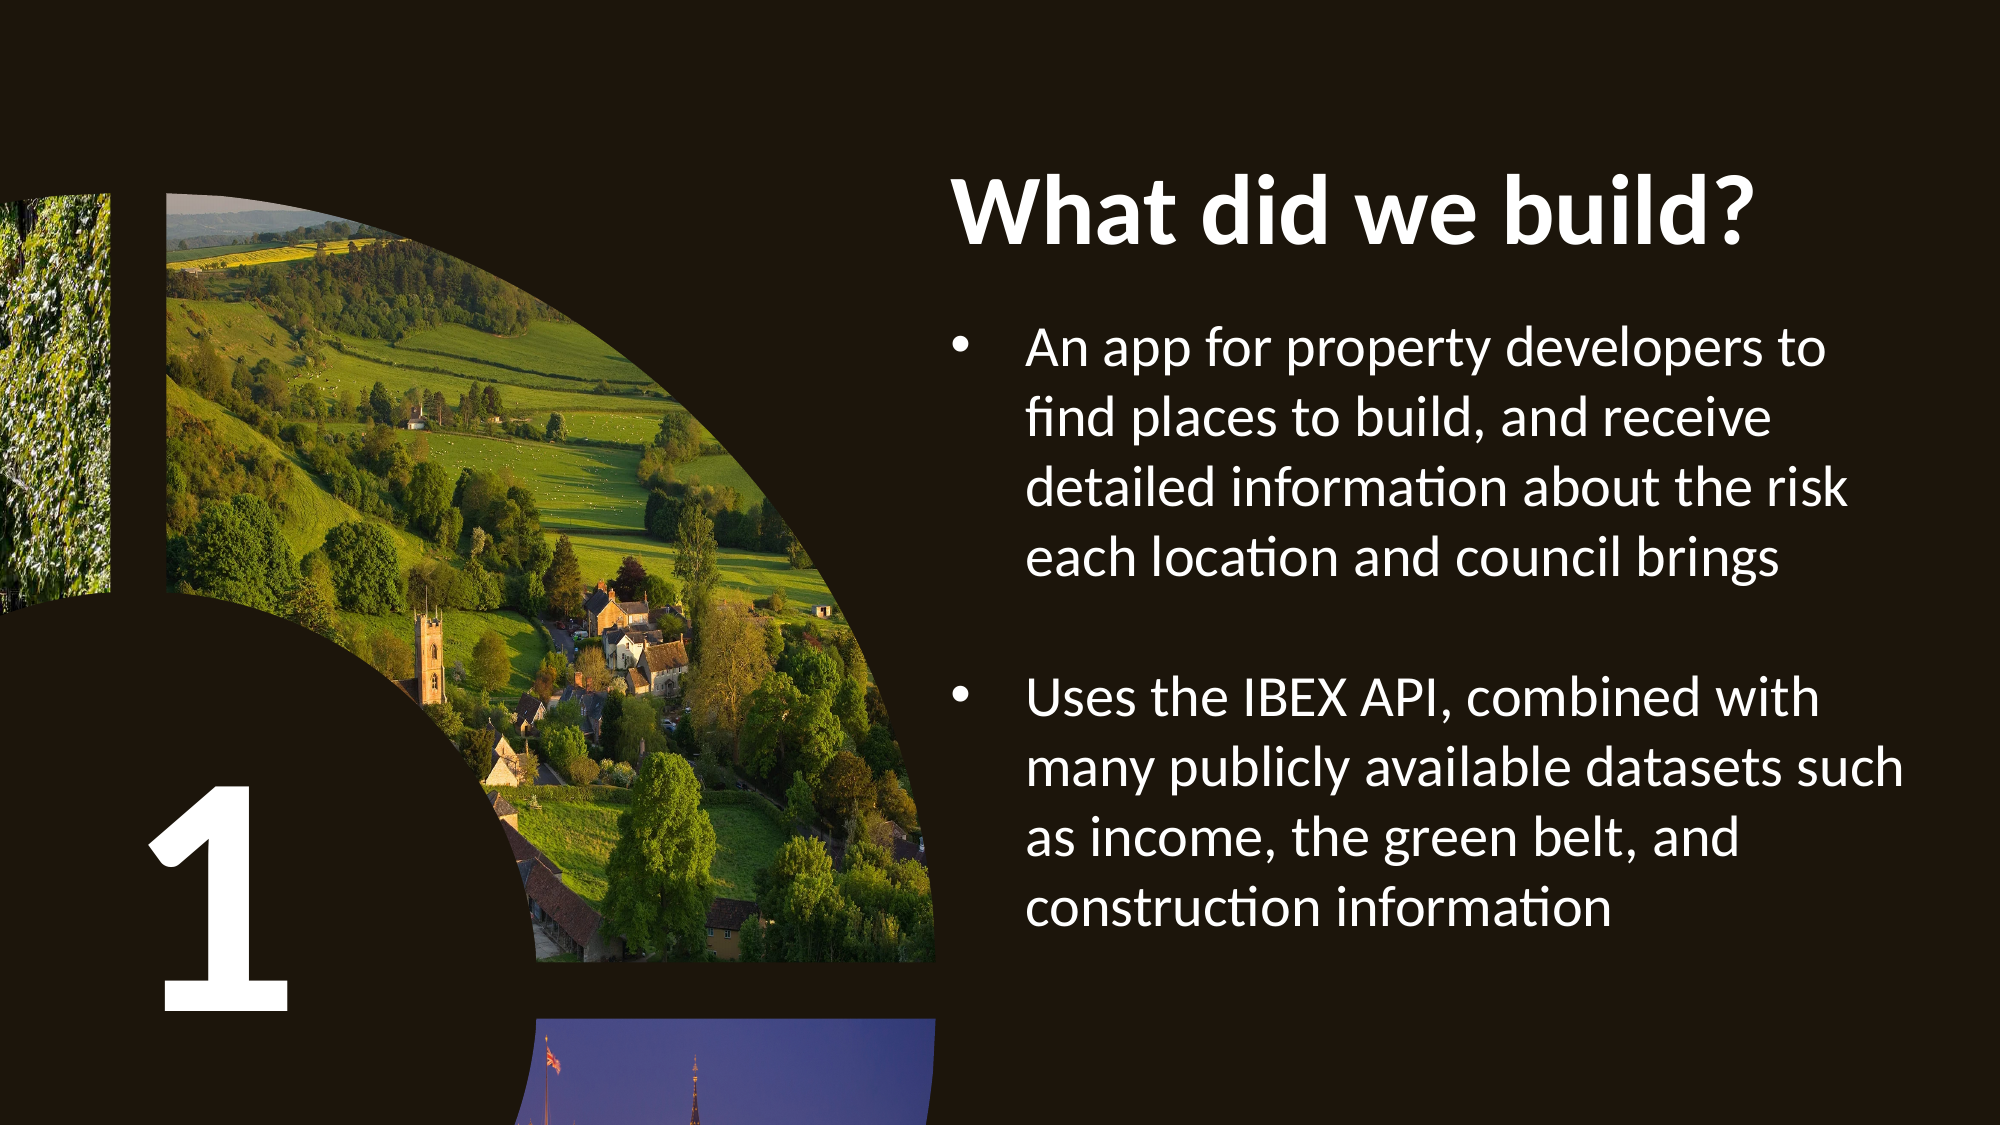

What did we build?

An app for property developers to find places to build, and receive detailed information about the risk each location and council brings

Uses the IBEX API, combined with many publicly available datasets such as income, the green belt, and construction information
1